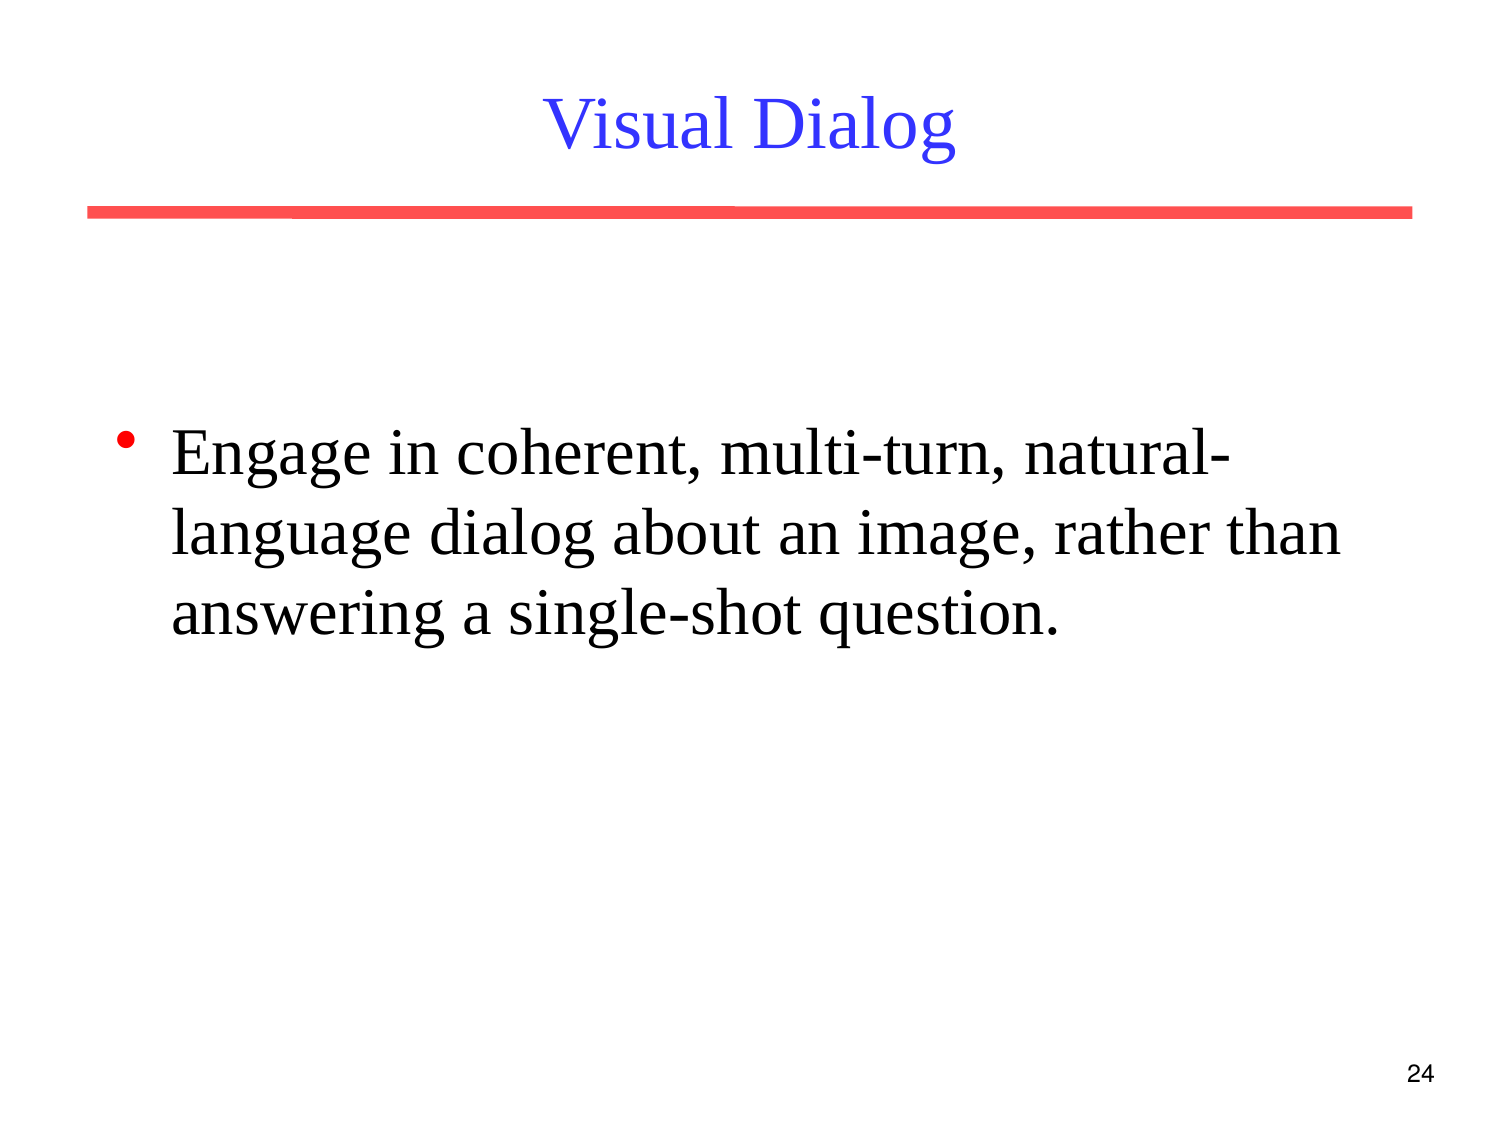

# Visual Dialog
Engage in coherent, multi-turn, natural-language dialog about an image, rather than answering a single-shot question.

24